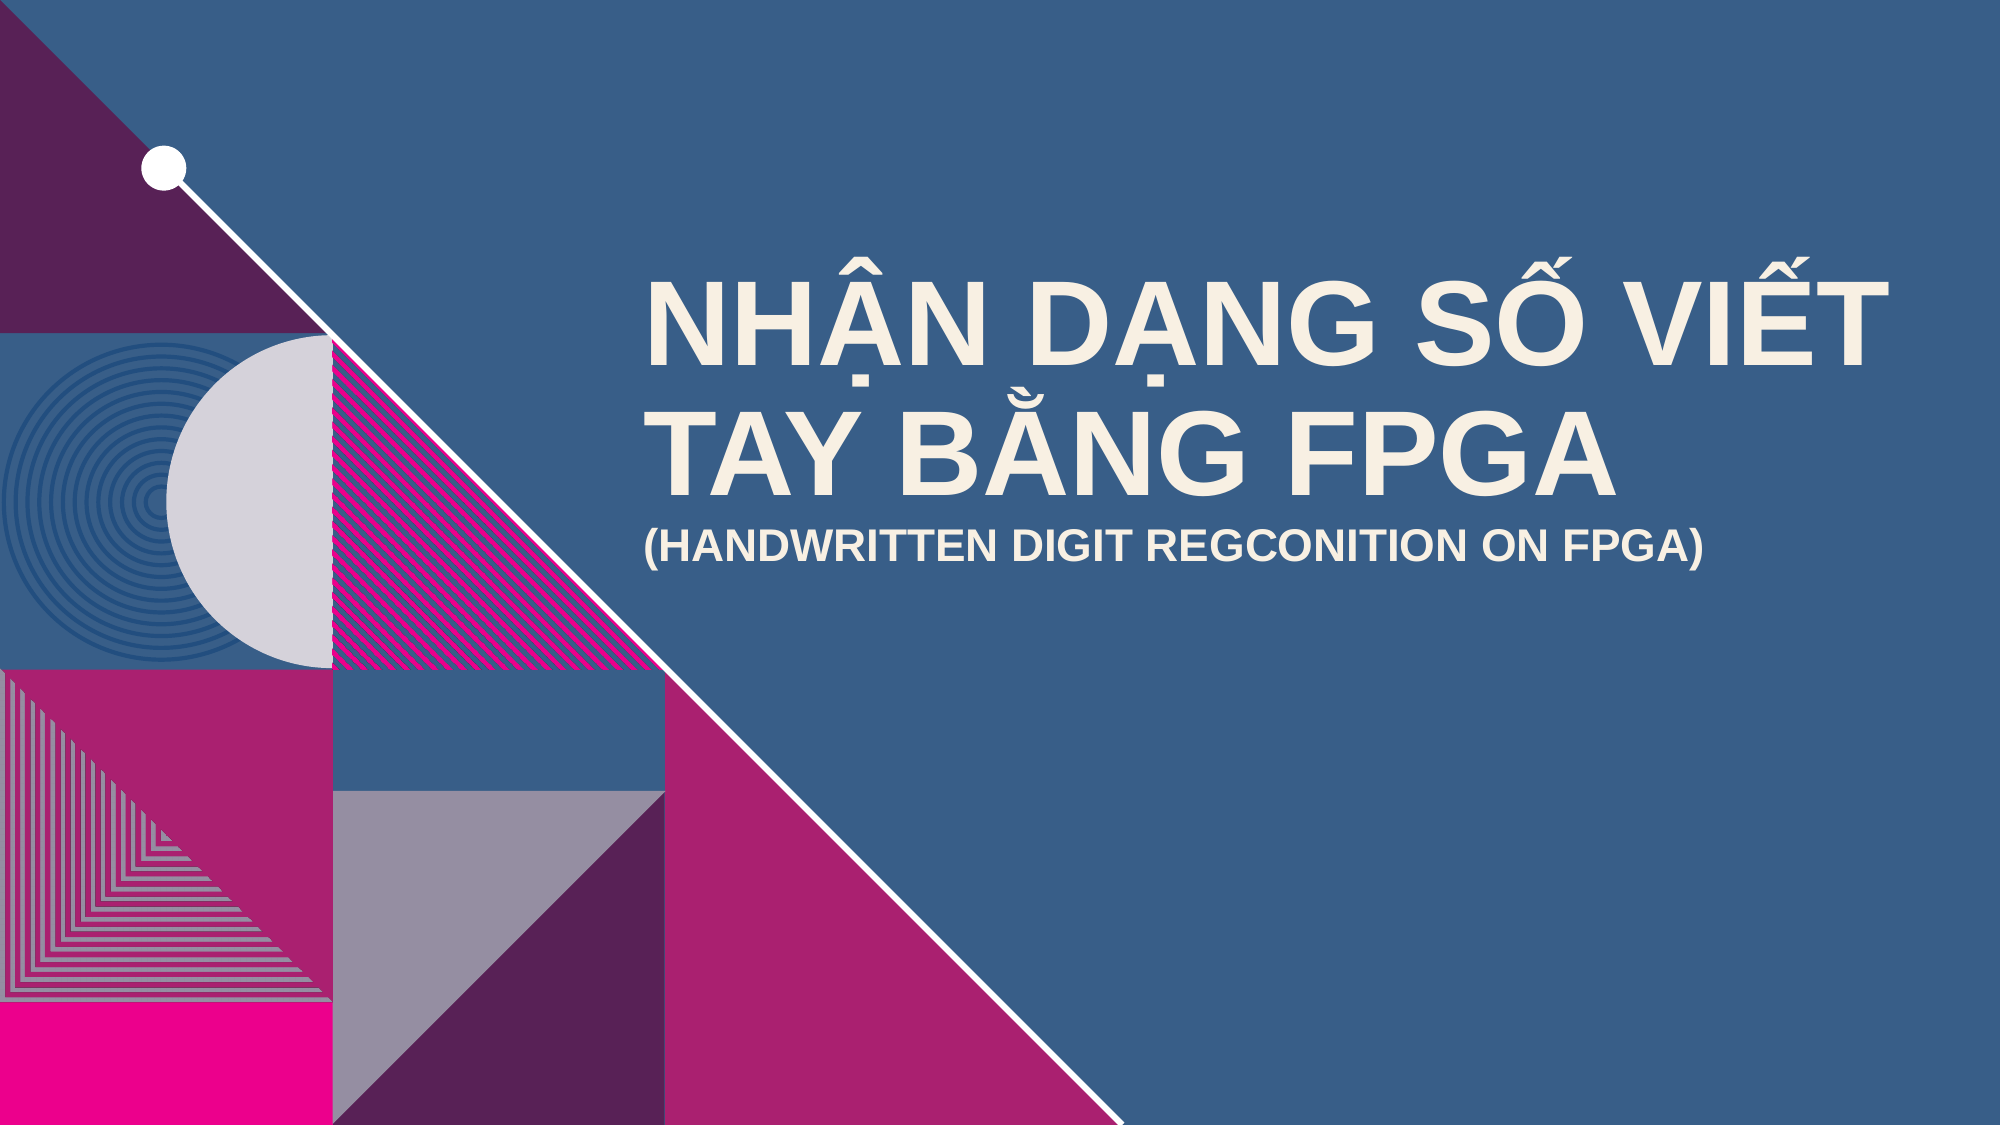

# NhậN dạng số viết tay bằng fpga (HANDWRITTEN DIGIT REGCONITION ON FPGA)